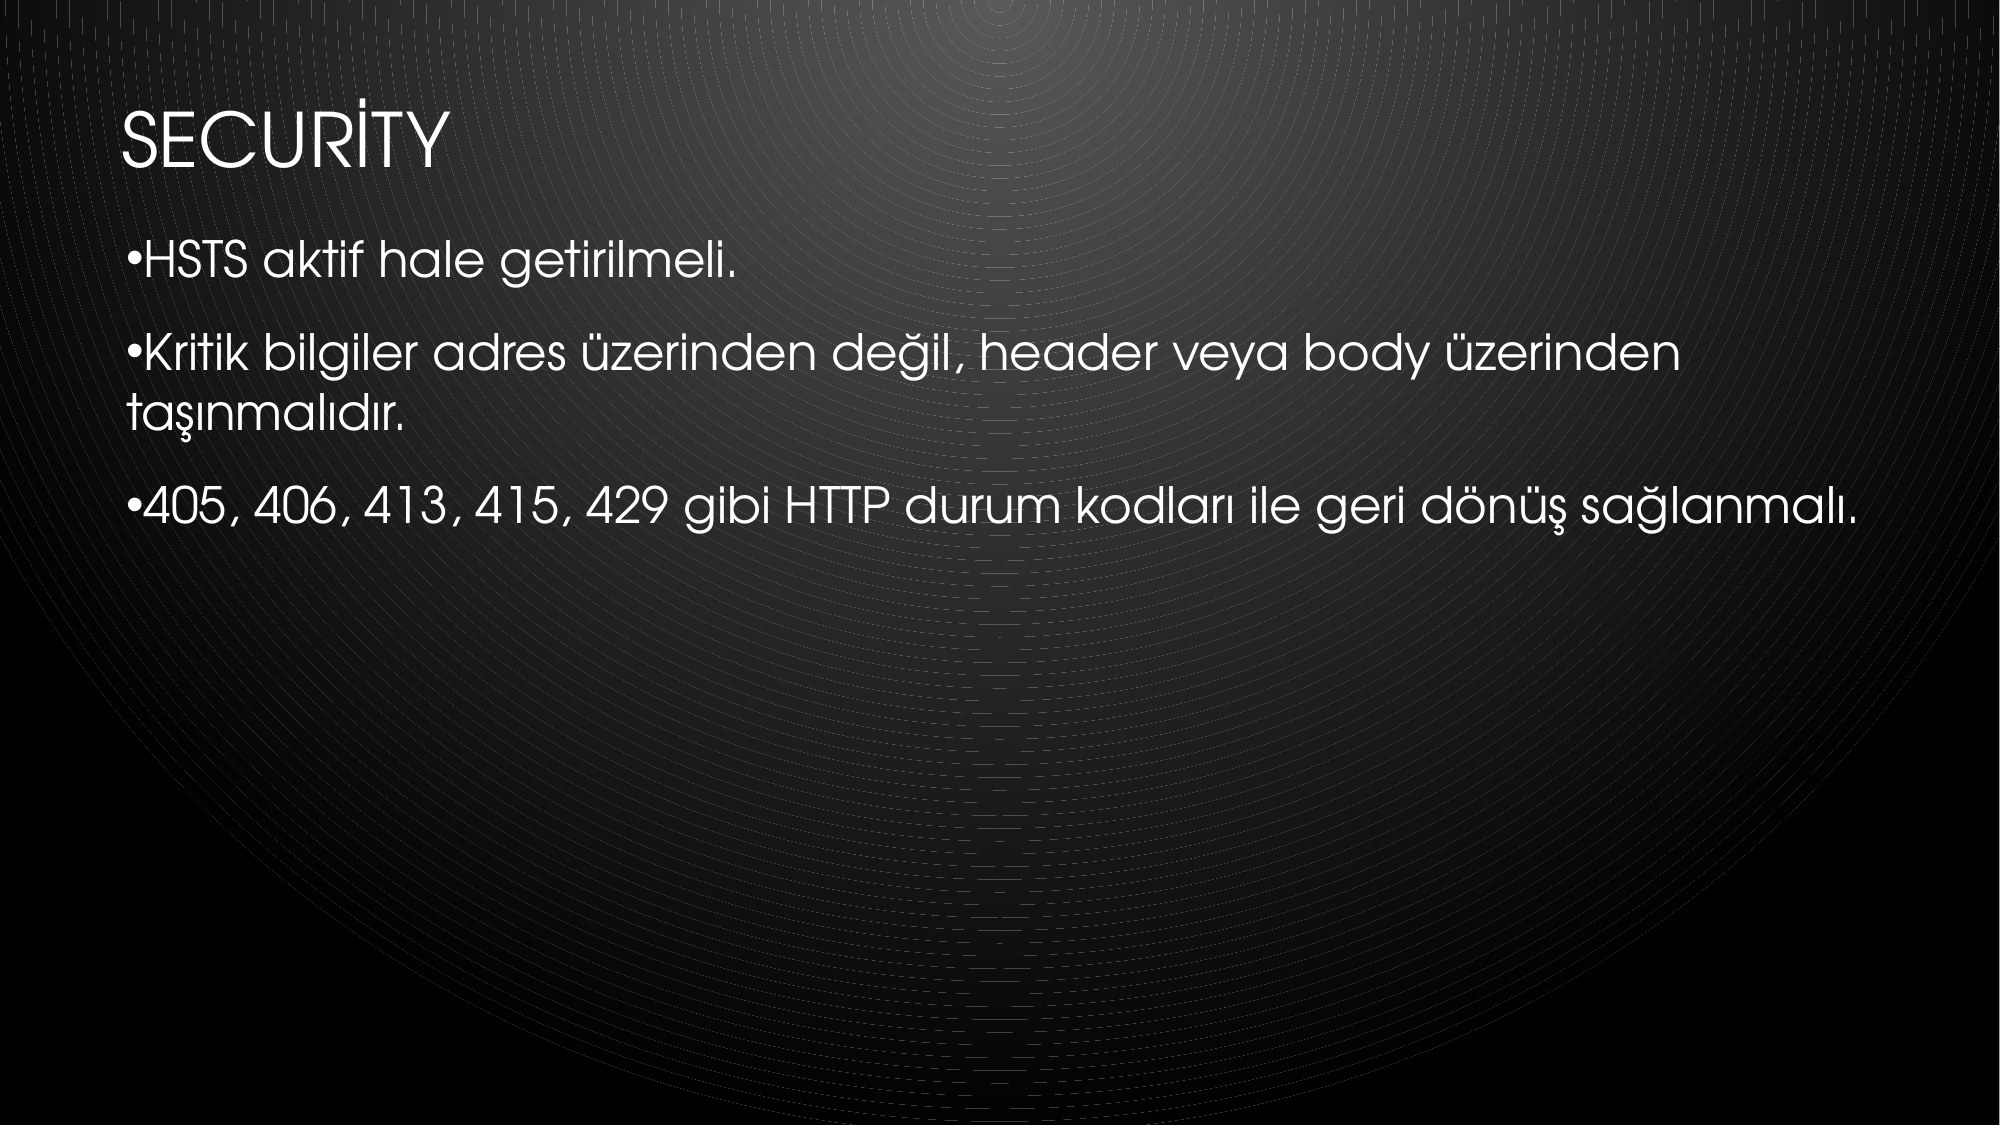

# Security
HSTS aktif hale getirilmeli.
Kritik bilgiler adres üzerinden değil, header veya body üzerinden taşınmalıdır.
405, 406, 413, 415, 429 gibi HTTP durum kodları ile geri dönüş sağlanmalı.